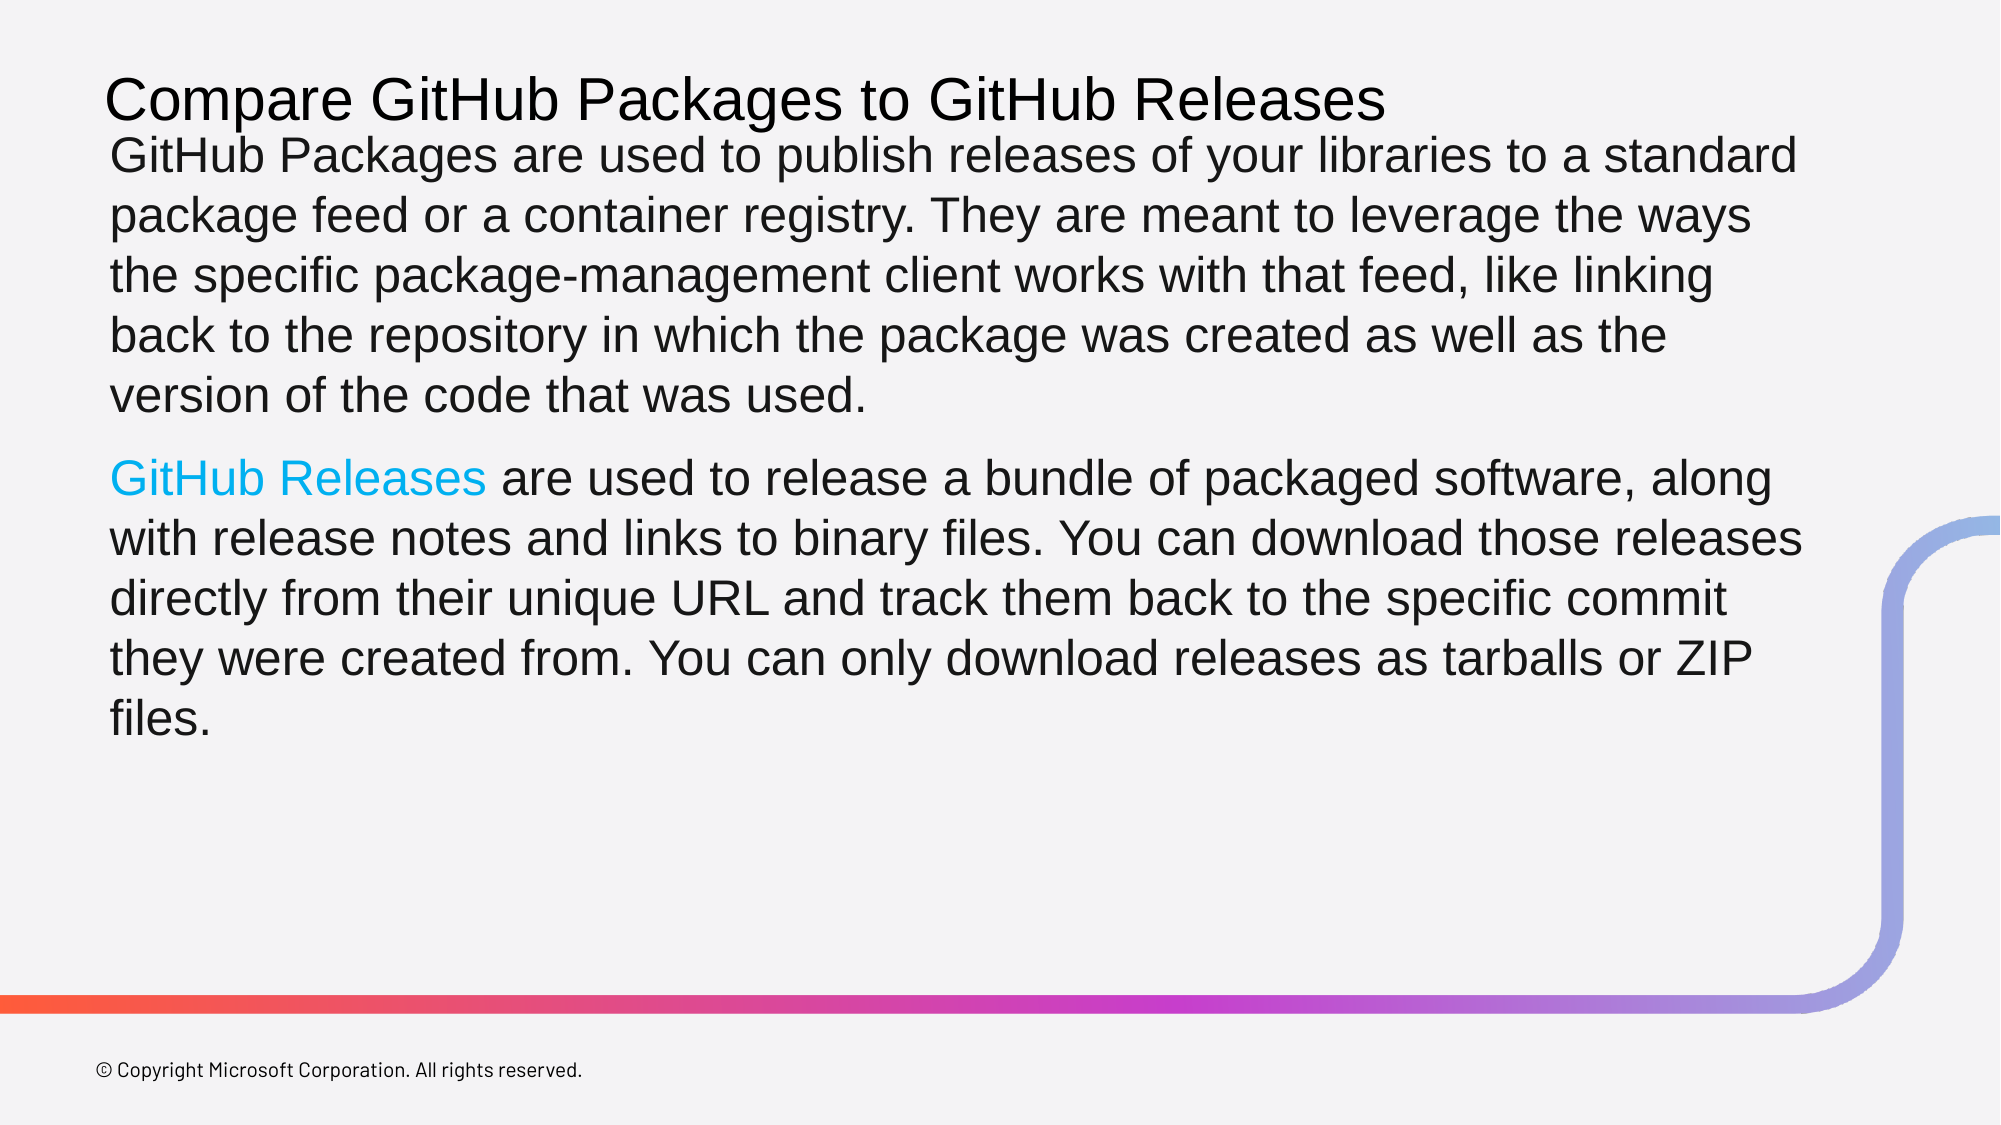

# Compare GitHub Packages to GitHub Releases
GitHub Packages are used to publish releases of your libraries to a standard package feed or a container registry. They are meant to leverage the ways the specific package-management client works with that feed, like linking back to the repository in which the package was created as well as the version of the code that was used.
GitHub Releases are used to release a bundle of packaged software, along with release notes and links to binary files. You can download those releases directly from their unique URL and track them back to the specific commit they were created from. You can only download releases as tarballs or ZIP files.
© Copyright Microsoft Corporation. All rights reserved.